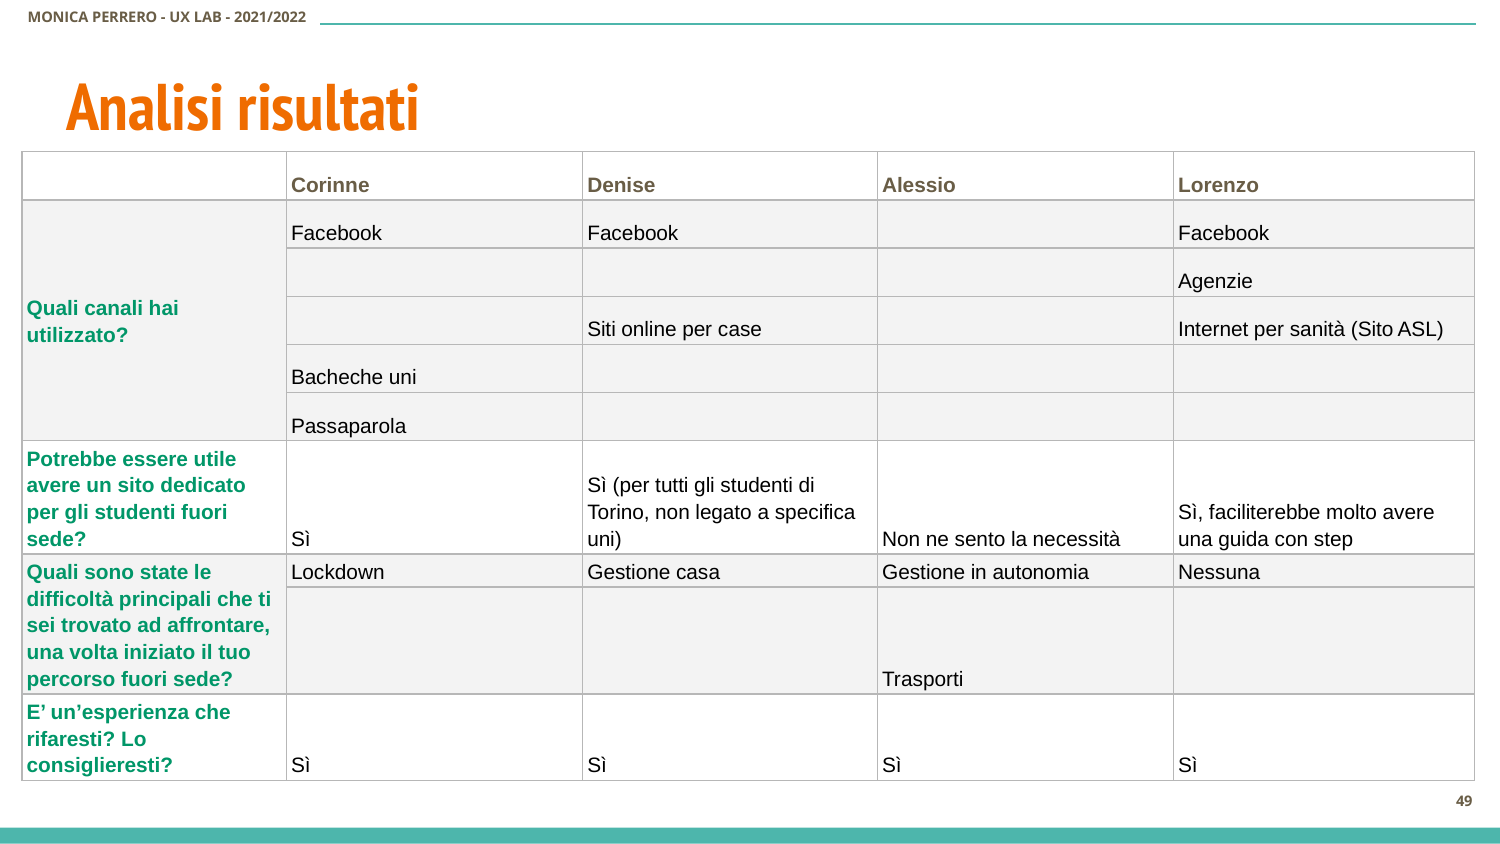

# Analisi risultati
|  | Corinne | Denise | Alessio | Lorenzo |
| --- | --- | --- | --- | --- |
| Quali canali hai utilizzato? | Facebook | Facebook |  | Facebook |
|  |  |  |  | Agenzie |
|  |  | Siti online per case |  | Internet per sanità (Sito ASL) |
|  | Bacheche uni |  |  |  |
|  | Passaparola |  |  |  |
| Potrebbe essere utile avere un sito dedicato per gli studenti fuori sede? | Sì | Sì (per tutti gli studenti di Torino, non legato a specifica uni) | Non ne sento la necessità | Sì, faciliterebbe molto avere una guida con step |
| Quali sono state le difficoltà principali che ti sei trovato ad affrontare, una volta iniziato il tuo percorso fuori sede? | Lockdown | Gestione casa | Gestione in autonomia | Nessuna |
|  |  |  | Trasporti |  |
| E’ un’esperienza che rifaresti? Lo consiglieresti? | Sì | Sì | Sì | Sì |
49